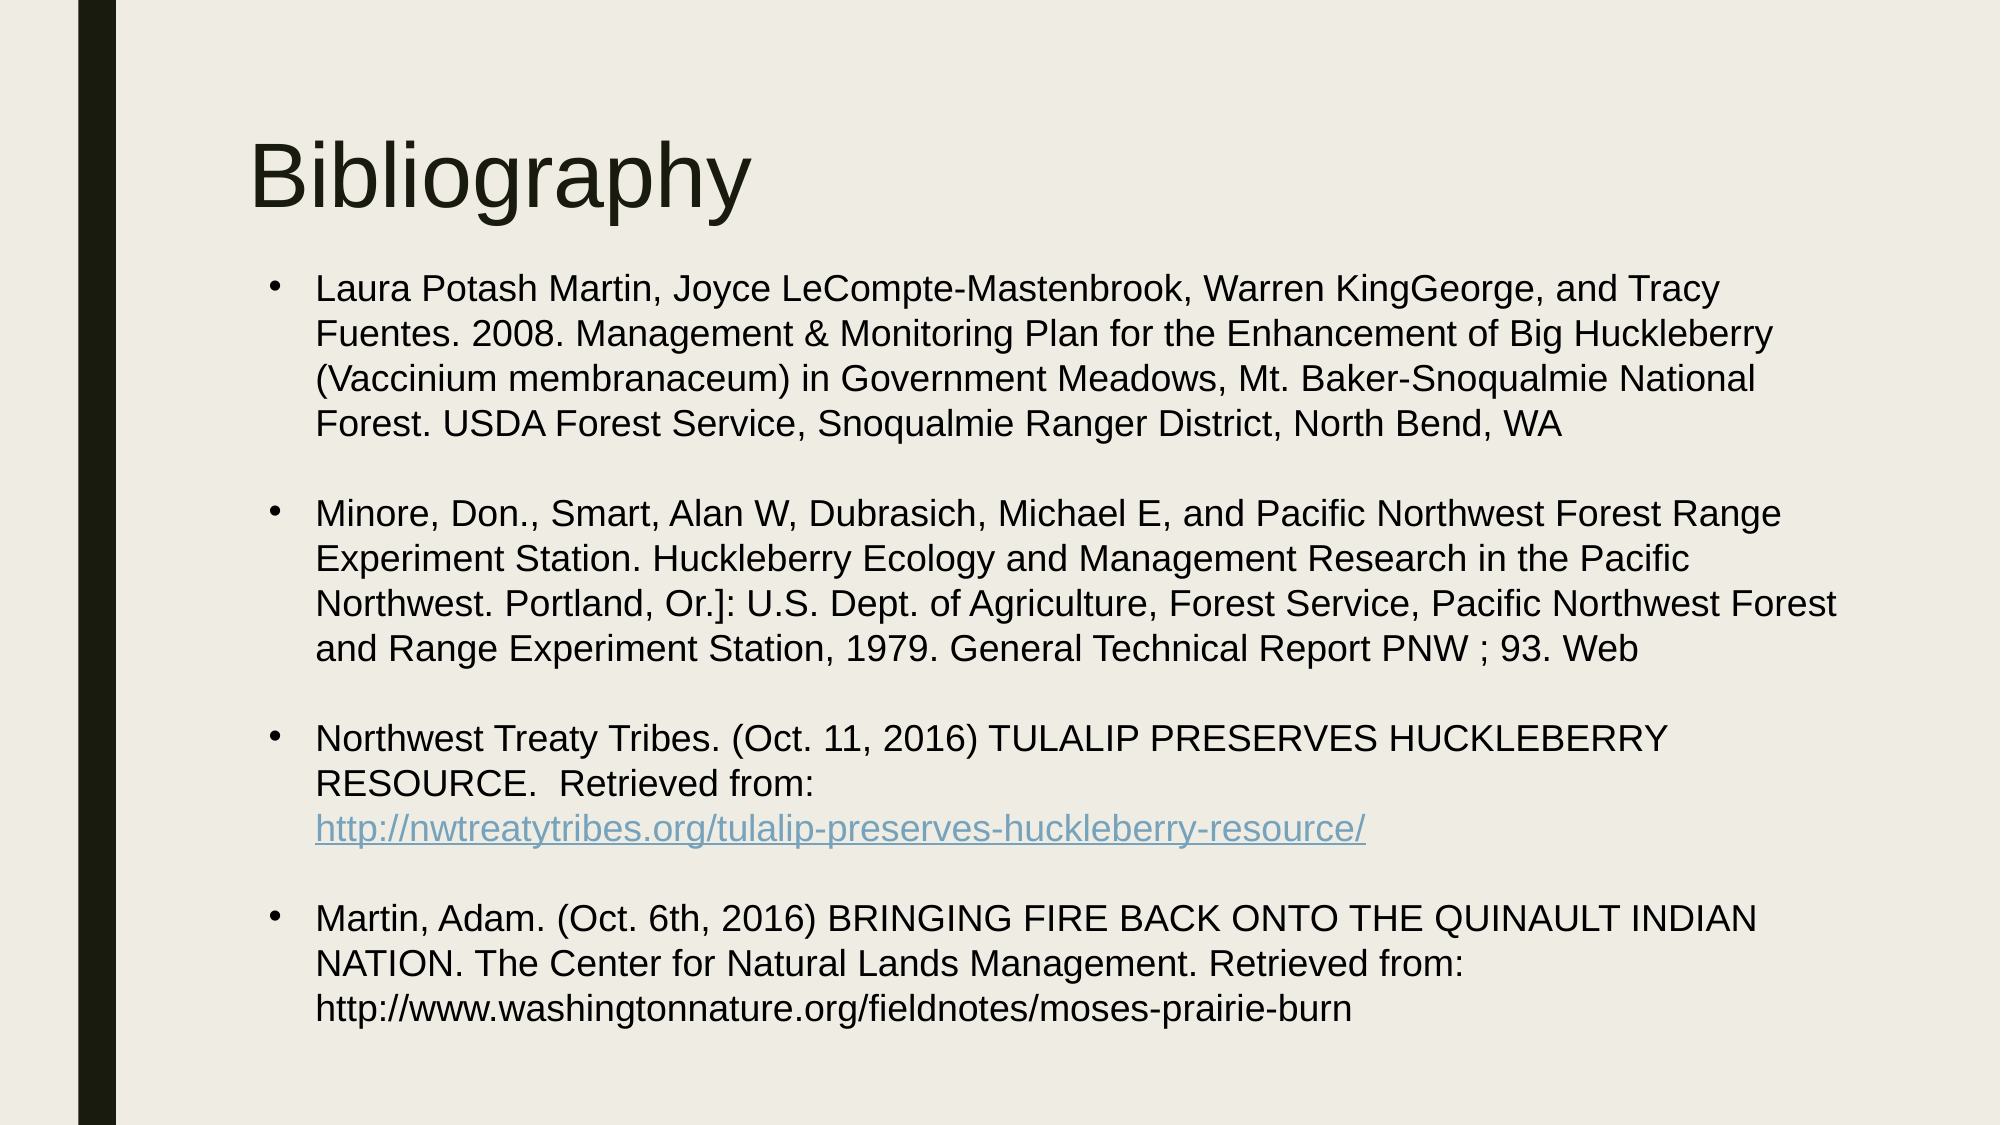

# Bibliography
Laura Potash Martin, Joyce LeCompte-Mastenbrook, Warren KingGeorge, and Tracy Fuentes. 2008. Management & Monitoring Plan for the Enhancement of Big Huckleberry (Vaccinium membranaceum) in Government Meadows, Mt. Baker-Snoqualmie National Forest. USDA Forest Service, Snoqualmie Ranger District, North Bend, WA

Minore, Don., Smart, Alan W, Dubrasich, Michael E, and Pacific Northwest Forest Range Experiment Station. Huckleberry Ecology and Management Research in the Pacific Northwest. Portland, Or.]: U.S. Dept. of Agriculture, Forest Service, Pacific Northwest Forest and Range Experiment Station, 1979. General Technical Report PNW ; 93. Web

Northwest Treaty Tribes. (Oct. 11, 2016) TULALIP PRESERVES HUCKLEBERRY RESOURCE.  Retrieved from: http://nwtreatytribes.org/tulalip-preserves-huckleberry-resource/

Martin, Adam. (Oct. 6th, 2016) BRINGING FIRE BACK ONTO THE QUINAULT INDIAN NATION. The Center for Natural Lands Management. Retrieved from: http://www.washingtonnature.org/fieldnotes/moses-prairie-burn